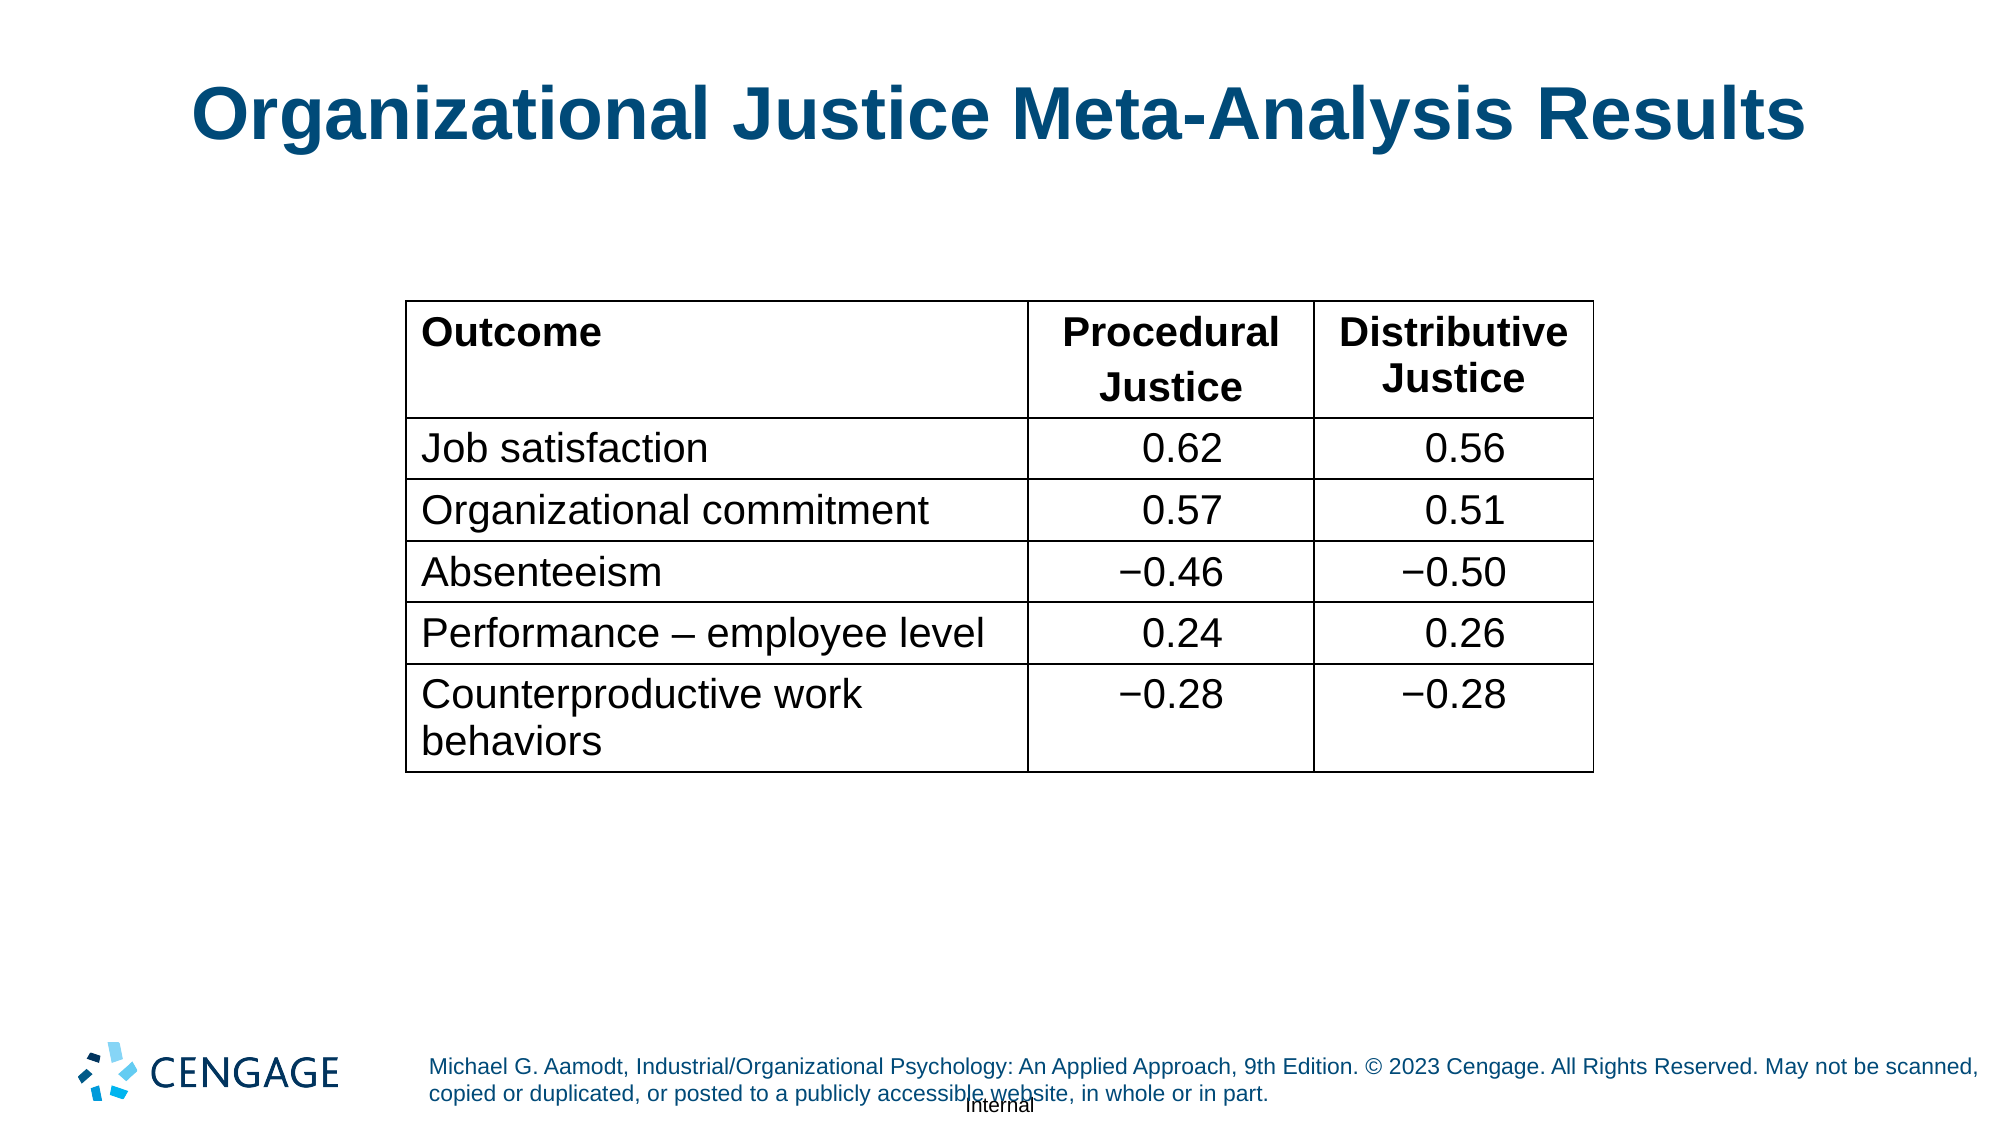

# Organizational Justice Meta-Analysis Results
| Outcome | Procedural Justice | Distributive Justice |
| --- | --- | --- |
| Job satisfaction | 0.62 | 0.56 |
| Organizational commitment | 0.57 | 0.51 |
| Absenteeism | −0.46 | −0.50 |
| Performance – employee level | 0.24 | 0.26 |
| Counterproductive work behaviors | −0.28 | −0.28 |